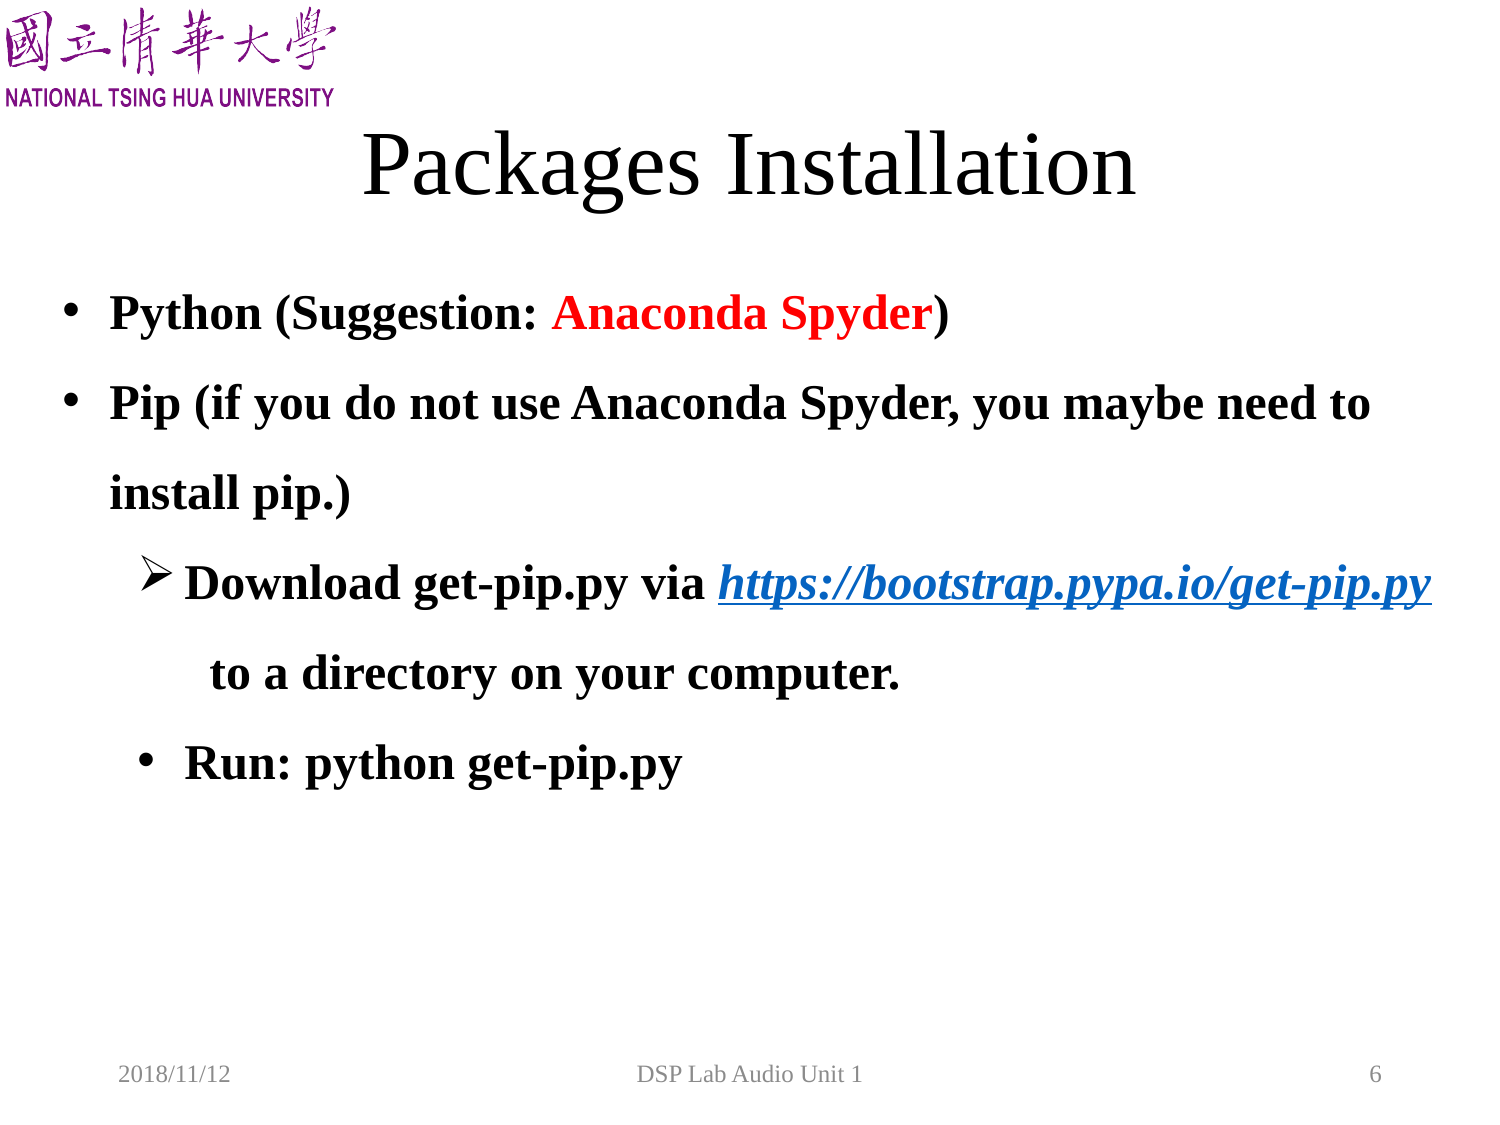

# Packages Installation
Python (Suggestion: Anaconda Spyder)
Pip (if you do not use Anaconda Spyder, you maybe need to install pip.)
Download get-pip.py via https://bootstrap.pypa.io/get-pip.py  to a directory on your computer.
Run: python get-pip.py

2018/11/12
DSP Lab Audio Unit 1
6